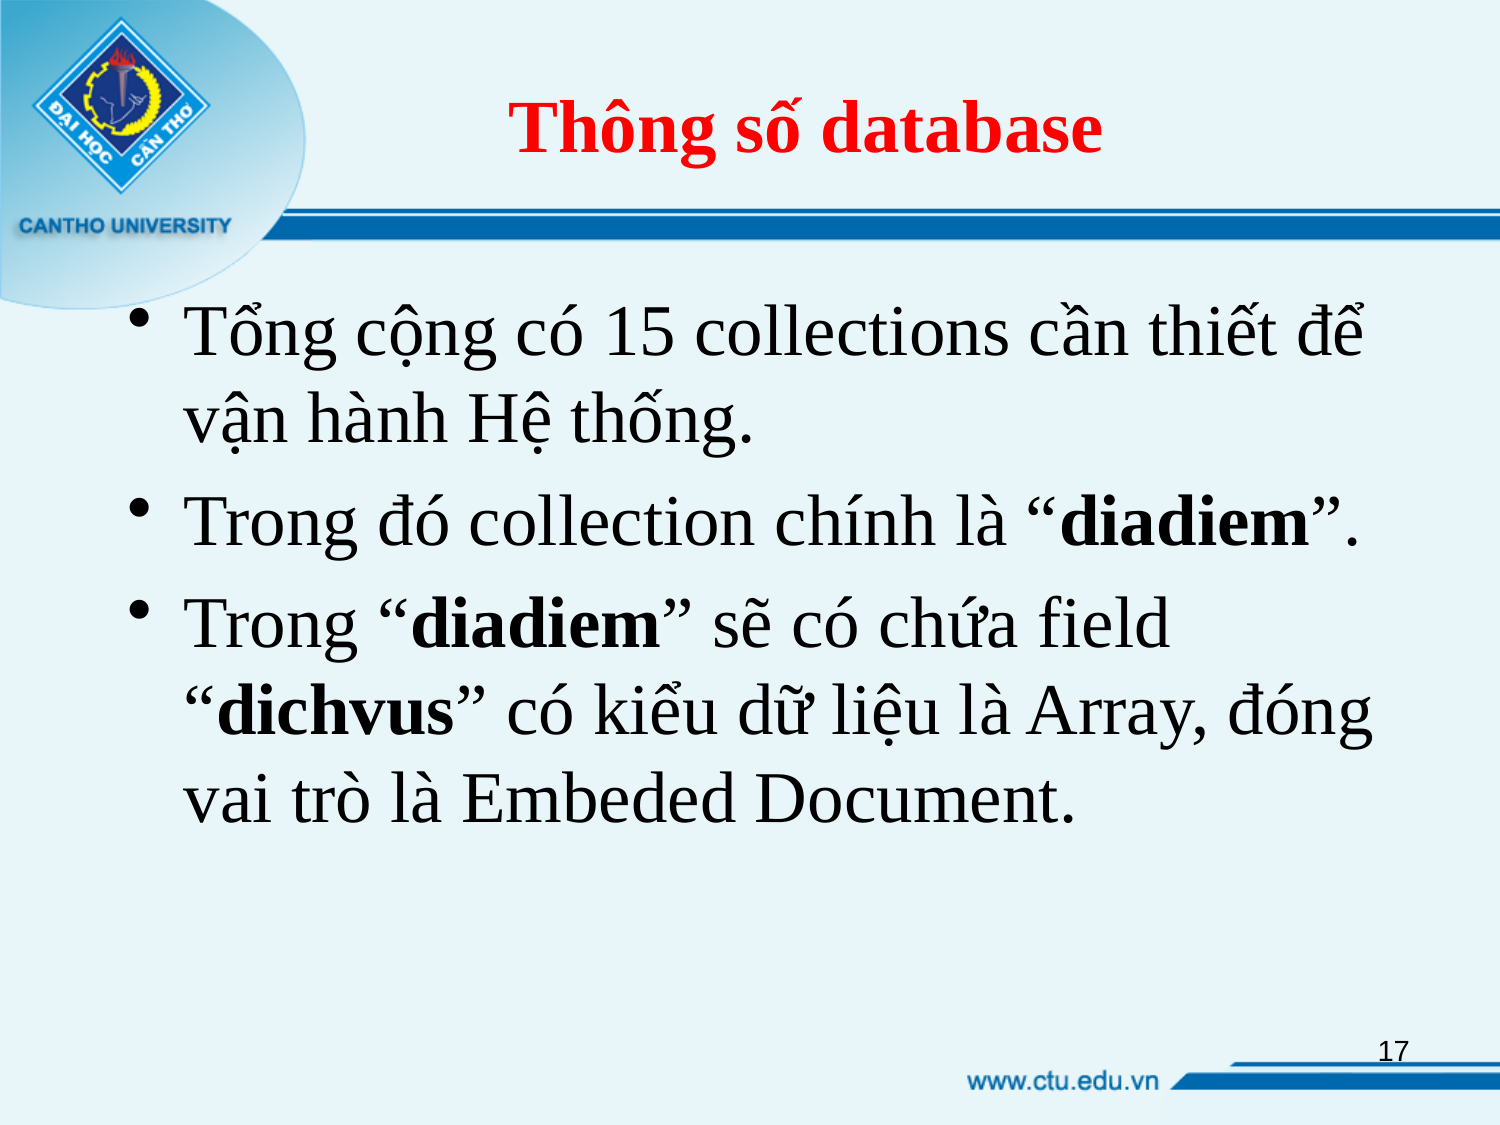

# Thông số database
Tổng cộng có 15 collections cần thiết để vận hành Hệ thống.
Trong đó collection chính là “diadiem”.
Trong “diadiem” sẽ có chứa field “dichvus” có kiểu dữ liệu là Array, đóng vai trò là Embeded Document.
17